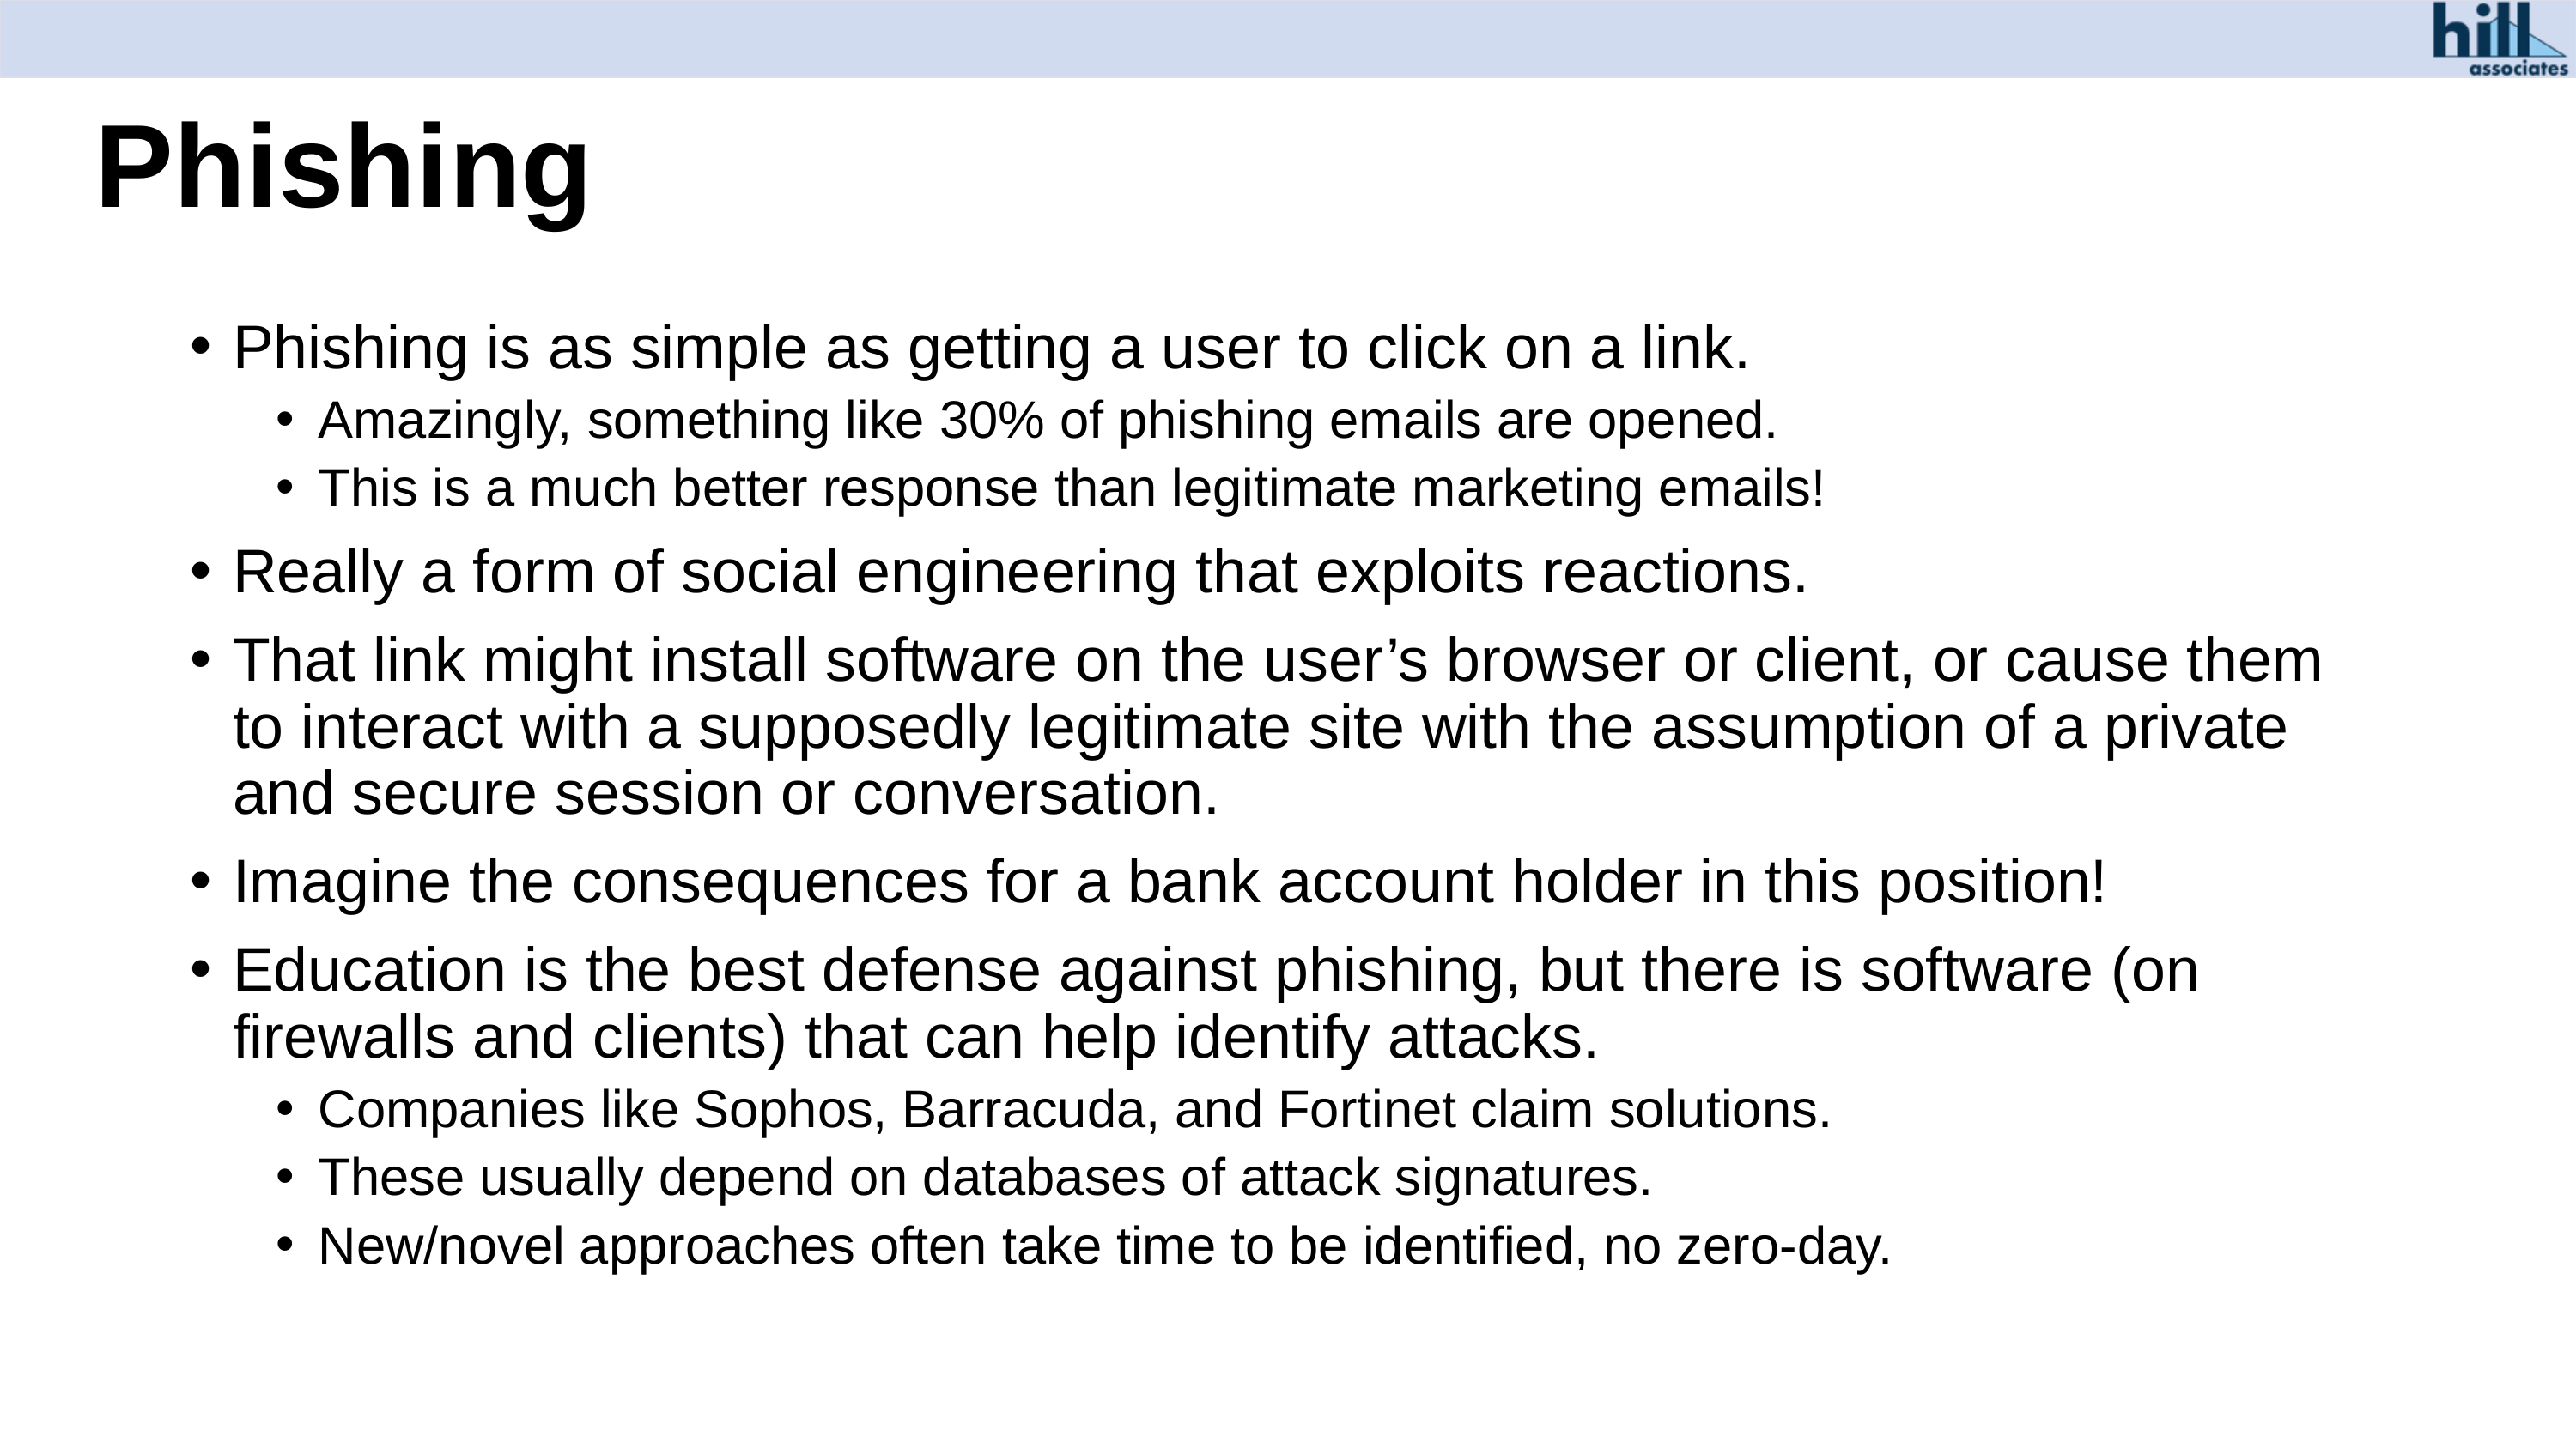

# Phishing
Phishing is as simple as getting a user to click on a link.
Amazingly, something like 30% of phishing emails are opened.
This is a much better response than legitimate marketing emails!
Really a form of social engineering that exploits reactions.
That link might install software on the user’s browser or client, or cause them to interact with a supposedly legitimate site with the assumption of a private and secure session or conversation.
Imagine the consequences for a bank account holder in this position!
Education is the best defense against phishing, but there is software (on firewalls and clients) that can help identify attacks.
Companies like Sophos, Barracuda, and Fortinet claim solutions.
These usually depend on databases of attack signatures.
New/novel approaches often take time to be identified, no zero-day.